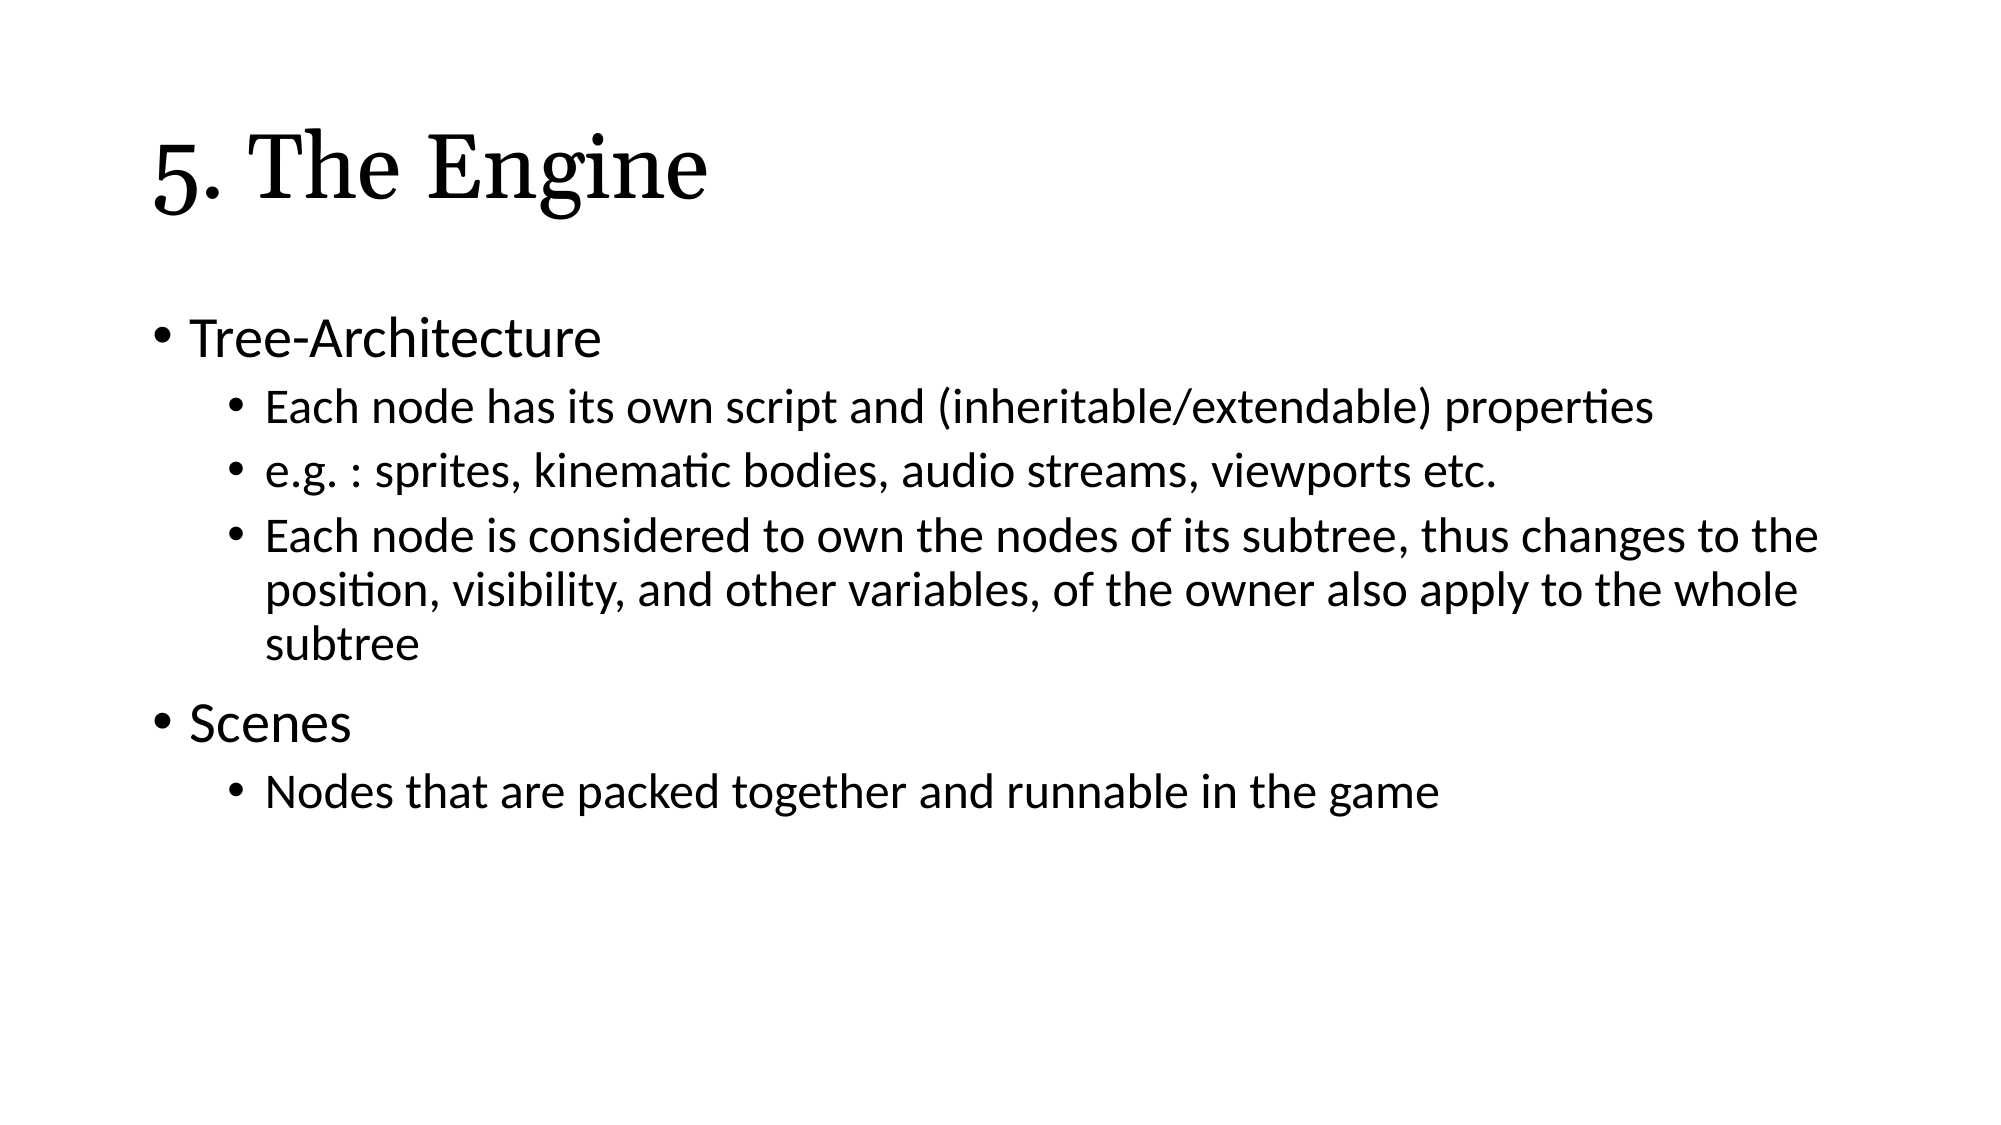

# 5. The Engine
Tree-Architecture
Each node has its own script and (inheritable/extendable) properties
e.g. : sprites, kinematic bodies, audio streams, viewports etc.
Each node is considered to own the nodes of its subtree, thus changes to the position, visibility, and other variables, of the owner also apply to the whole subtree
Scenes
Nodes that are packed together and runnable in the game